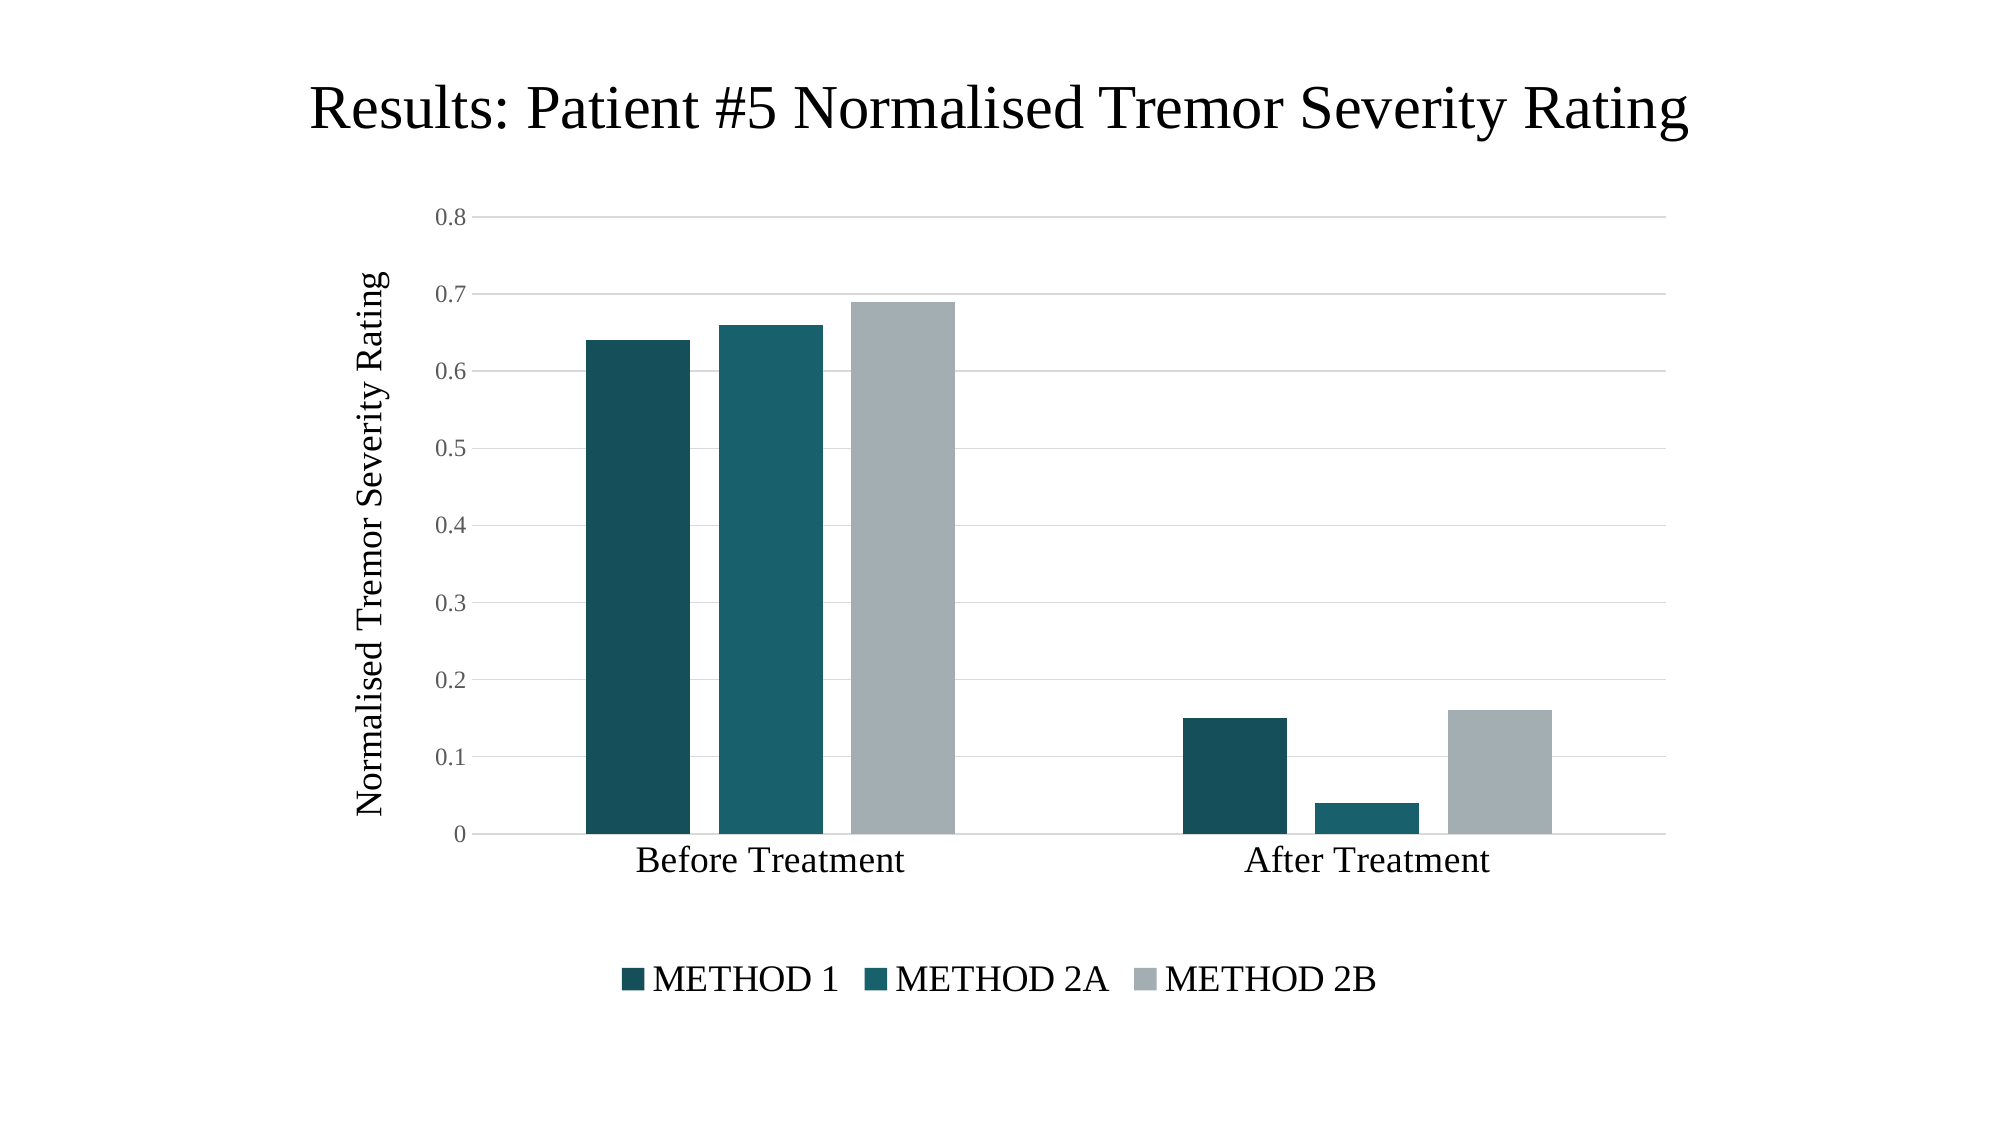

Results: Patient #5 Normalised Tremor Severity Rating

### Chart

| Category | METHOD 1 | METHOD 2A | METHOD 2B |
|---|---|---|---|
| Before Treatment | 0.64 | 0.66 | 0.69 |
| After Treatment | 0.15 | 0.04 | 0.16 |